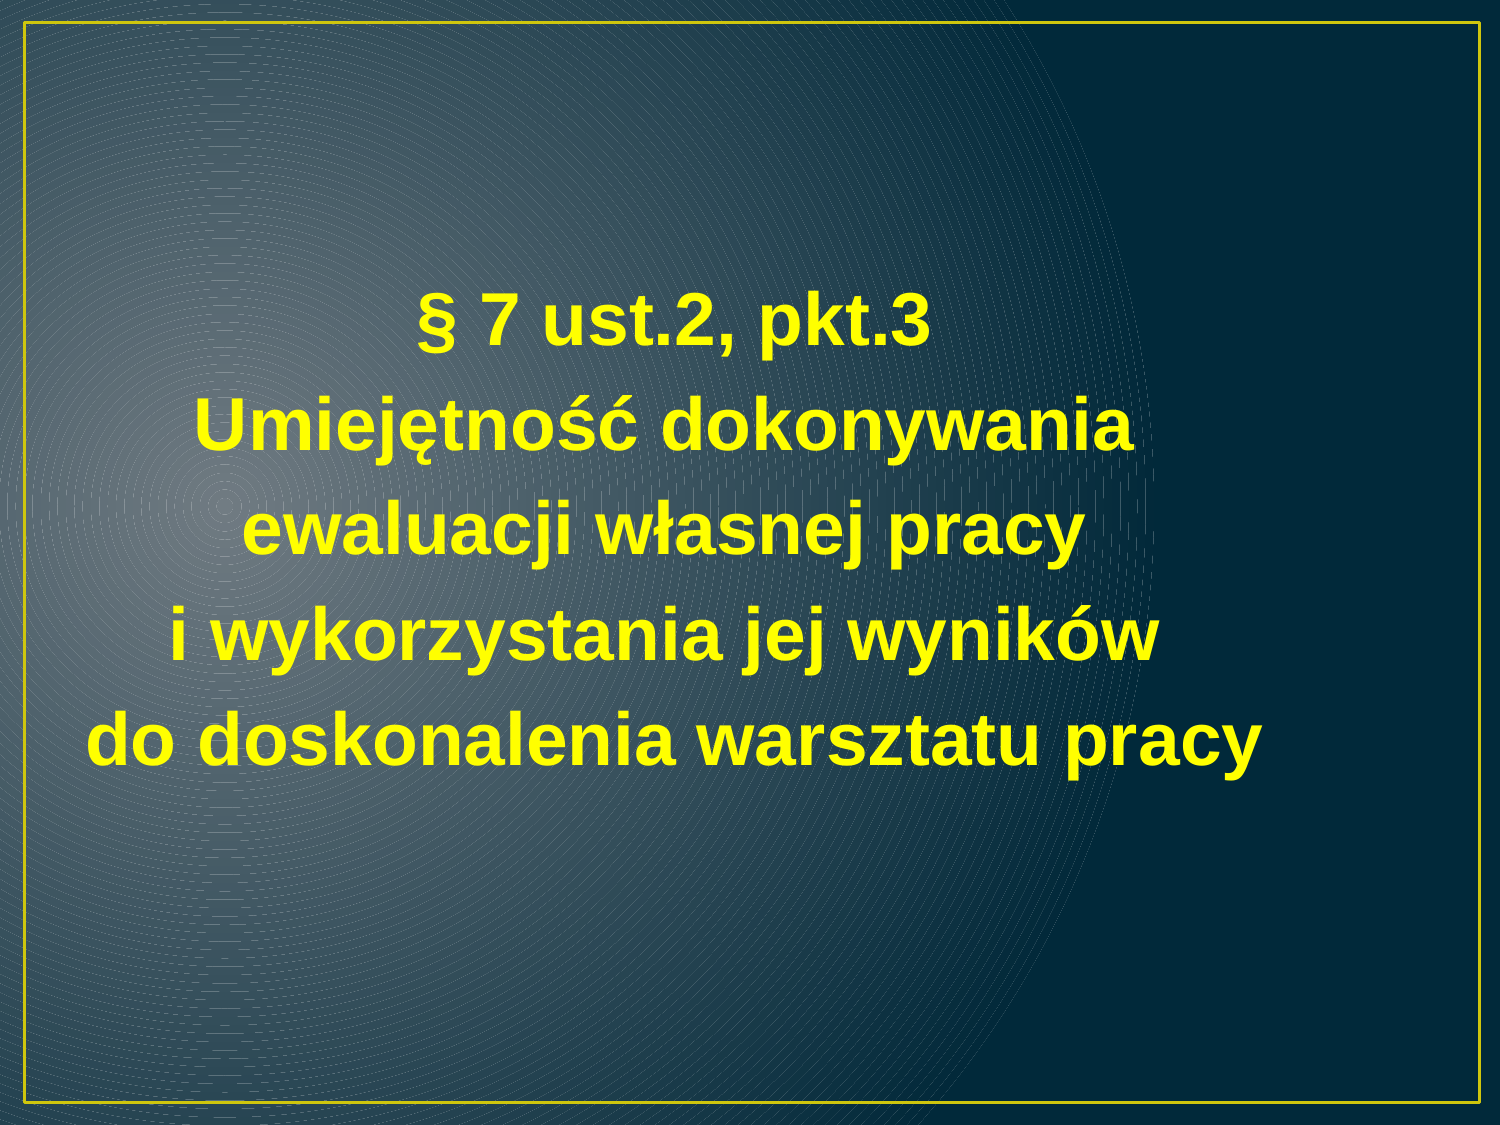

§ 7 ust.2, pkt.3
Umiejętność dokonywania
ewaluacji własnej pracy
i wykorzystania jej wyników
do doskonalenia warsztatu pracy